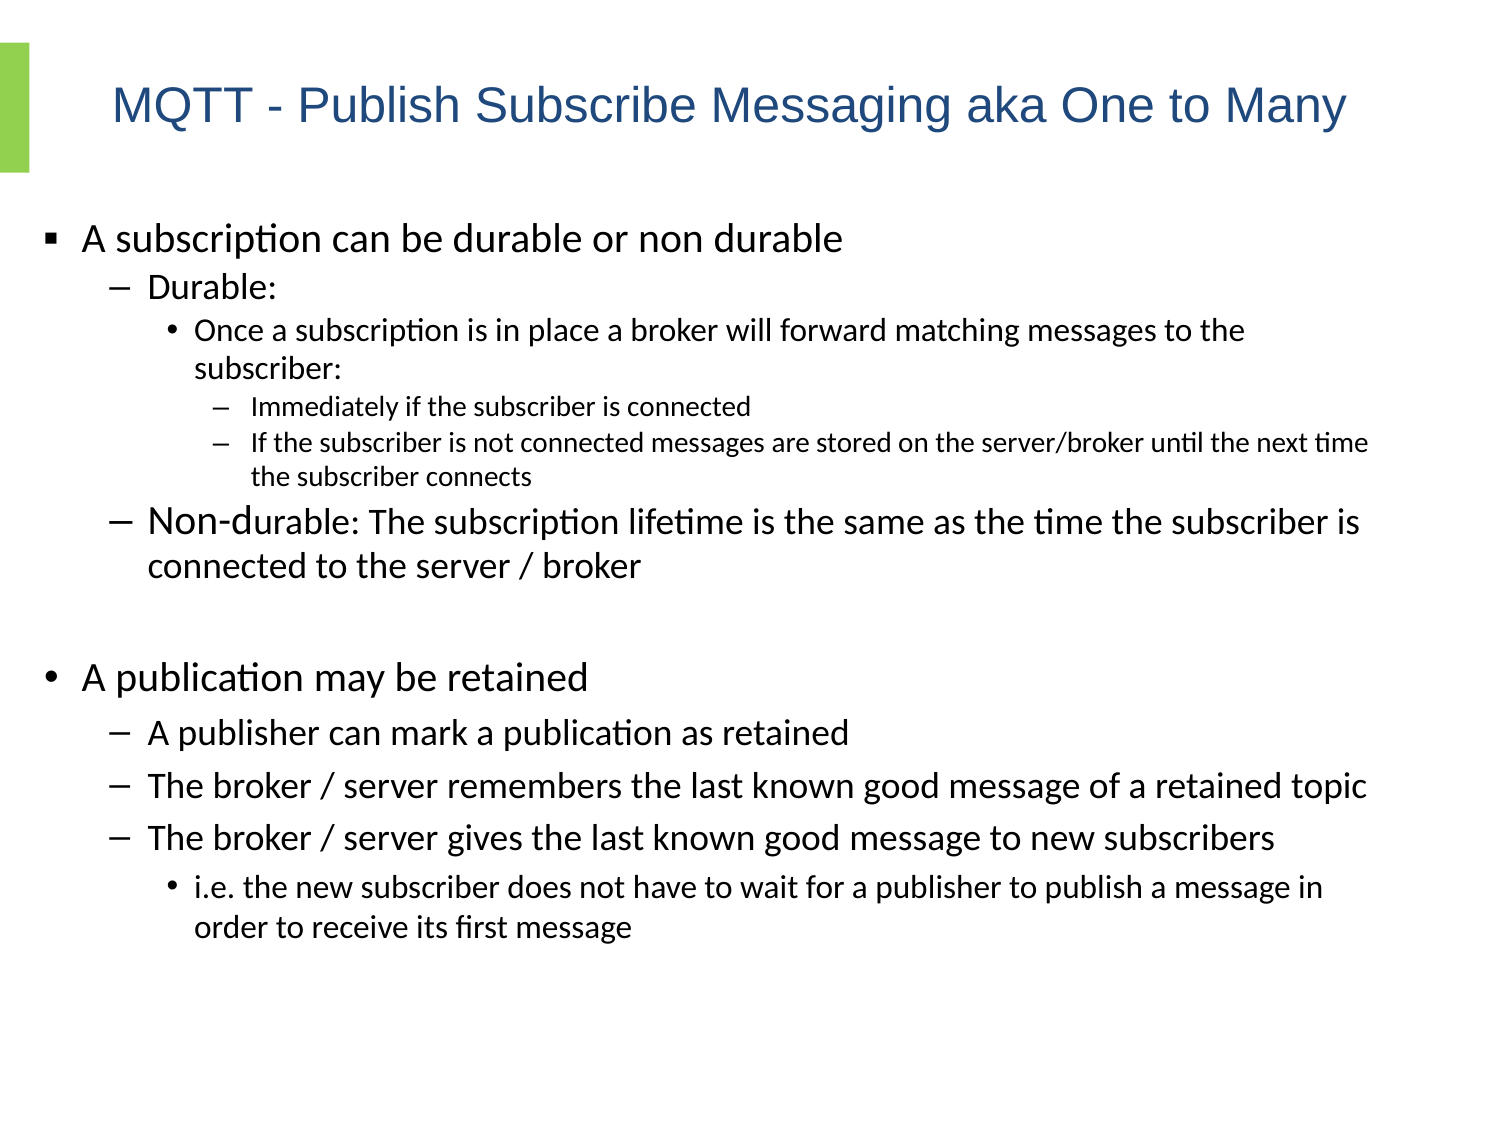

# MQTT - Publish Subscribe Messaging aka One to Many
A subscription can be durable or non durable
Durable:
Once a subscription is in place a broker will forward matching messages to the subscriber:
Immediately if the subscriber is connected
If the subscriber is not connected messages are stored on the server/broker until the next time the subscriber connects
Non-durable: The subscription lifetime is the same as the time the subscriber is connected to the server / broker

A publication may be retained
A publisher can mark a publication as retained
The broker / server remembers the last known good message of a retained topic
The broker / server gives the last known good message to new subscribers
i.e. the new subscriber does not have to wait for a publisher to publish a message in order to receive its first message